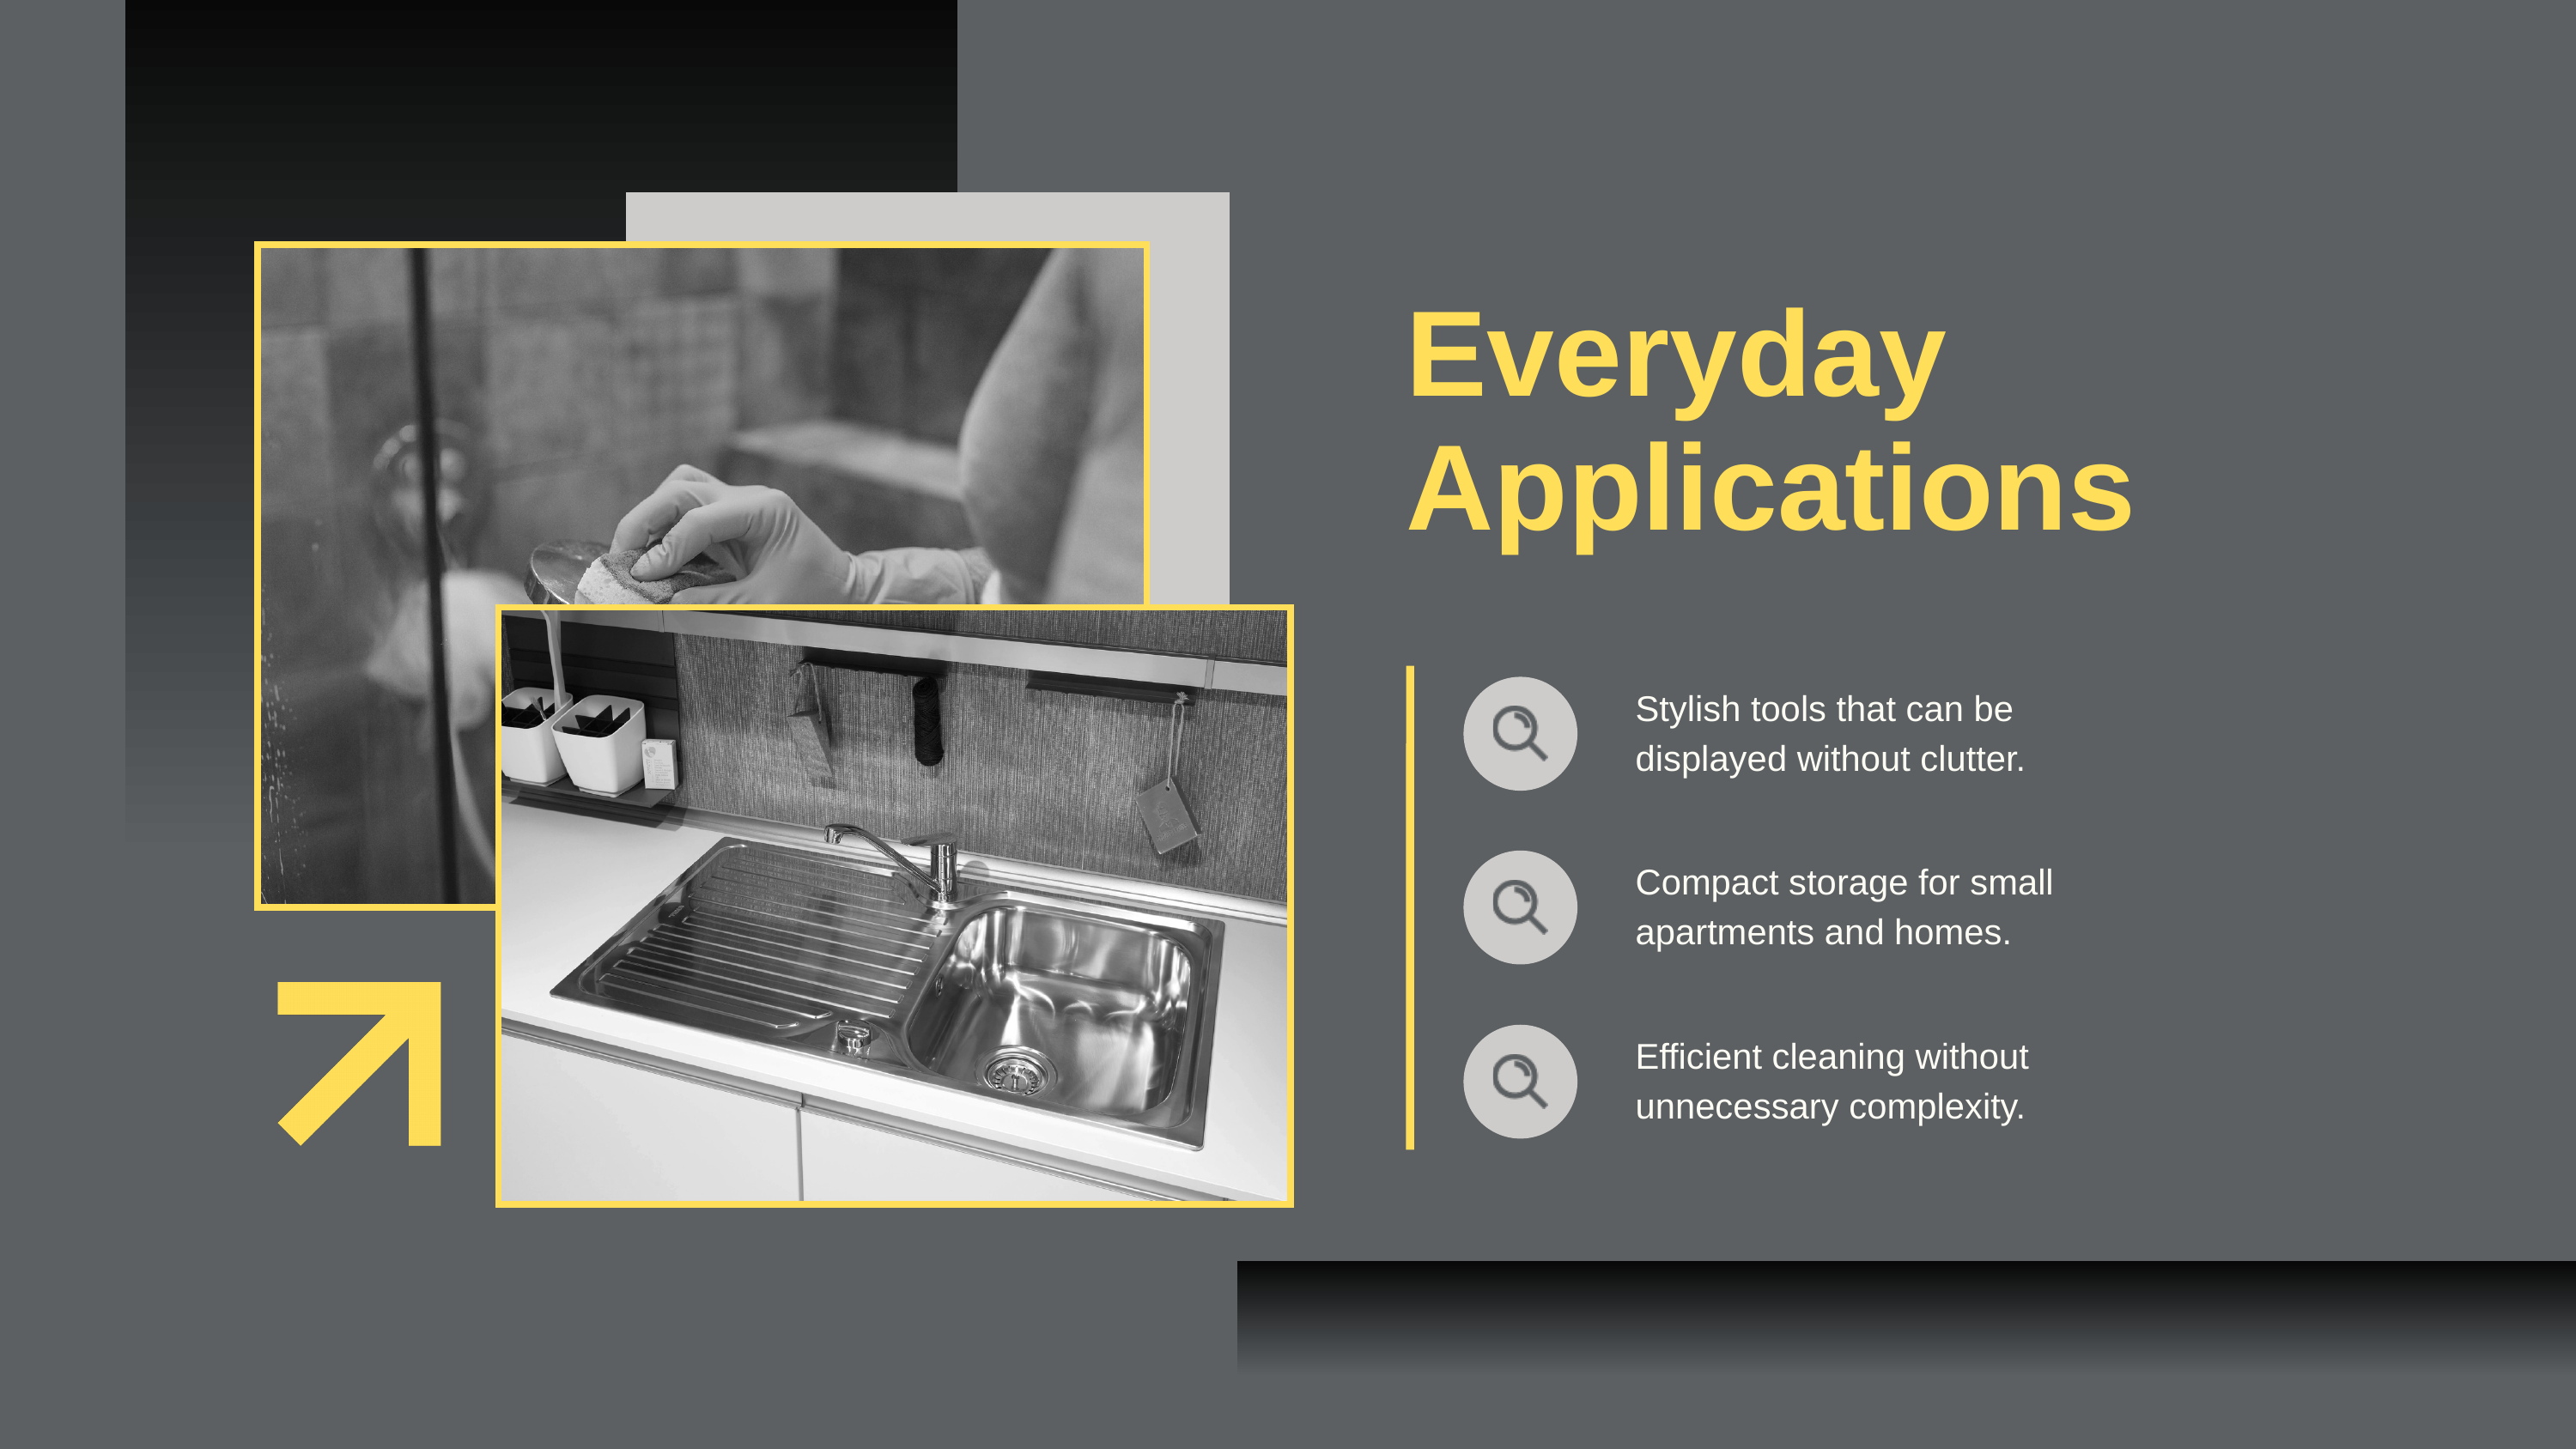

Everyday Applications

Stylish tools that can be displayed without clutter.

Compact storage for small apartments and homes.

Efficient cleaning without unnecessary complexity.